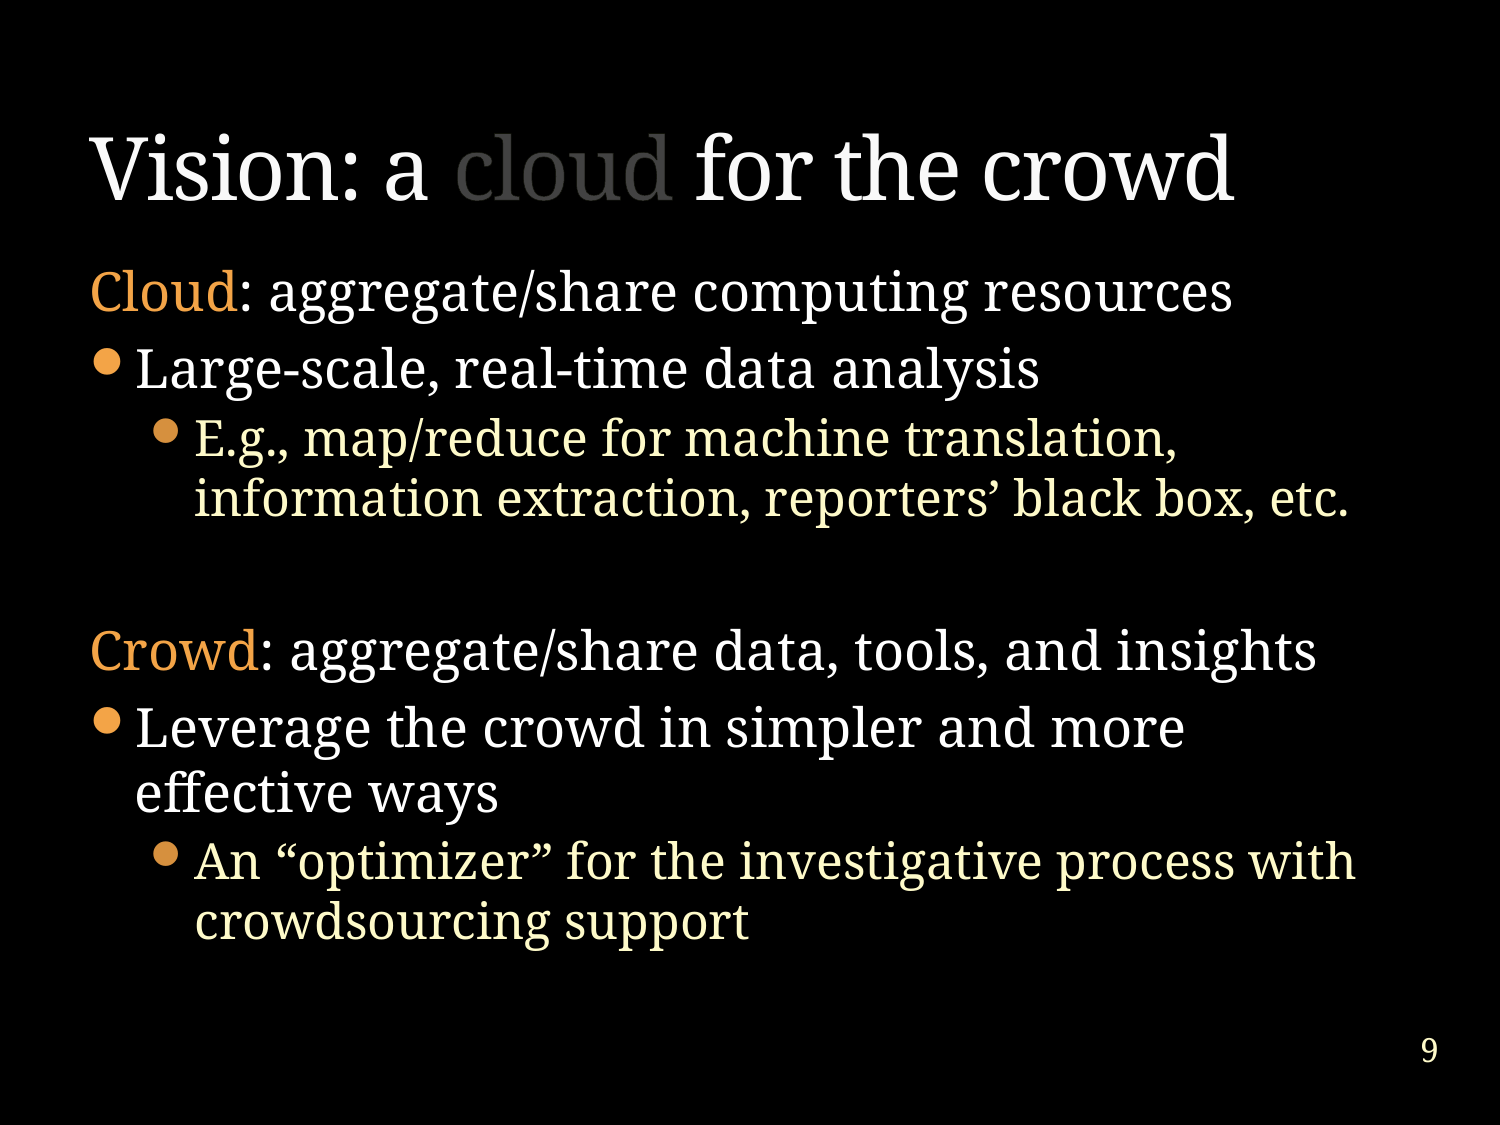

# Vision: a cloud for the crowd
Cloud: aggregate/share computing resources
Large-scale, real-time data analysis
E.g., map/reduce for machine translation, information extraction, reporters’ black box, etc.

Crowd: aggregate/share data, tools, and insights
Leverage the crowd in simpler and more effective ways
An “optimizer” for the investigative process with crowdsourcing support
9